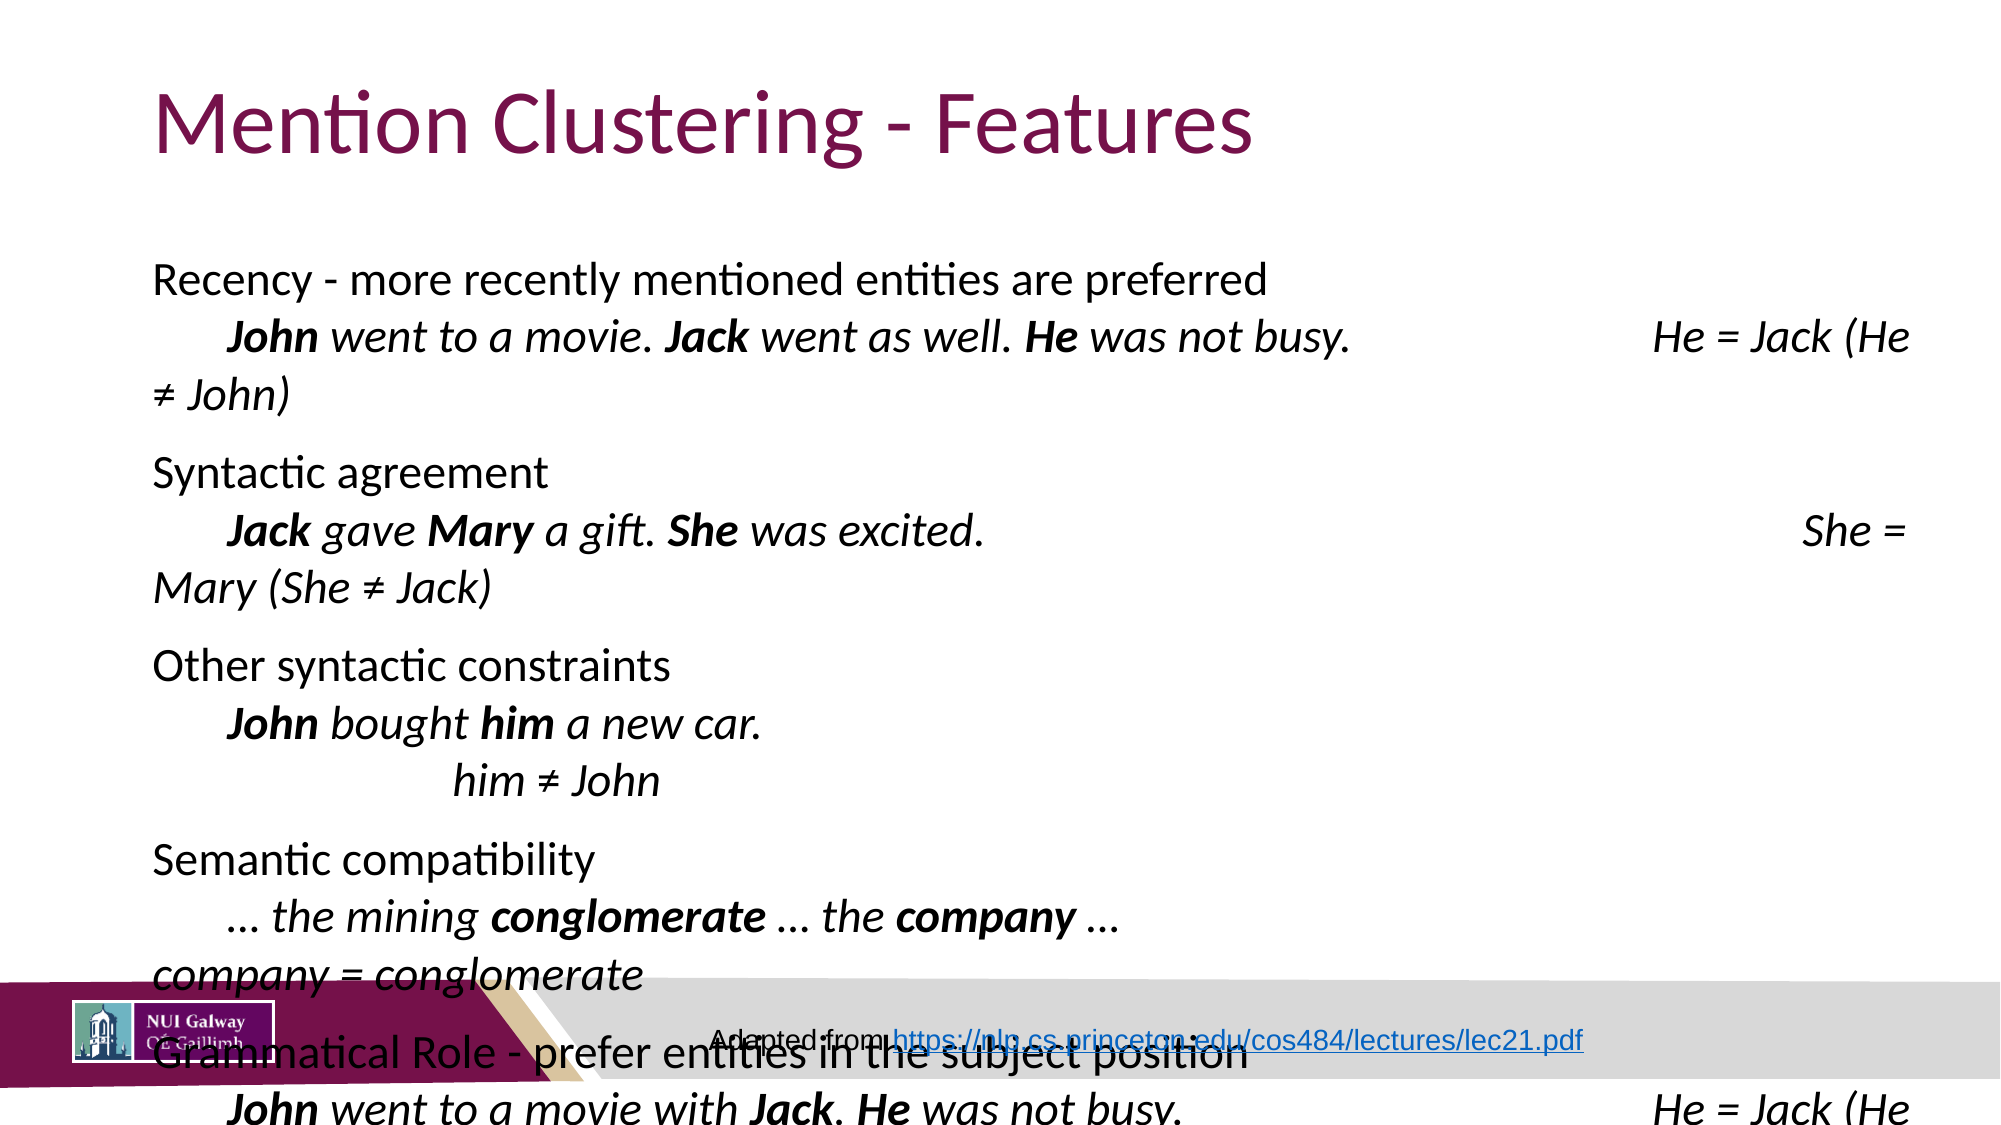

# Mention Clustering - Features
Recency - more recently mentioned entities are preferred
John went to a movie. Jack went as well. He was not busy.		He = Jack (He ≠ John)
Syntactic agreement
Jack gave Mary a gift. She was excited.						She = Mary (She ≠ Jack)
Other syntactic constraints
John bought him a new car. 									him ≠ John
Semantic compatibility
… the mining conglomerate … the company …					company = conglomerate
Grammatical Role - prefer entities in the subject position
John went to a movie with Jack. He was not busy.				He = Jack (He ≠ John)
Adapted from https://nlp.cs.princeton.edu/cos484/lectures/lec21.pdf